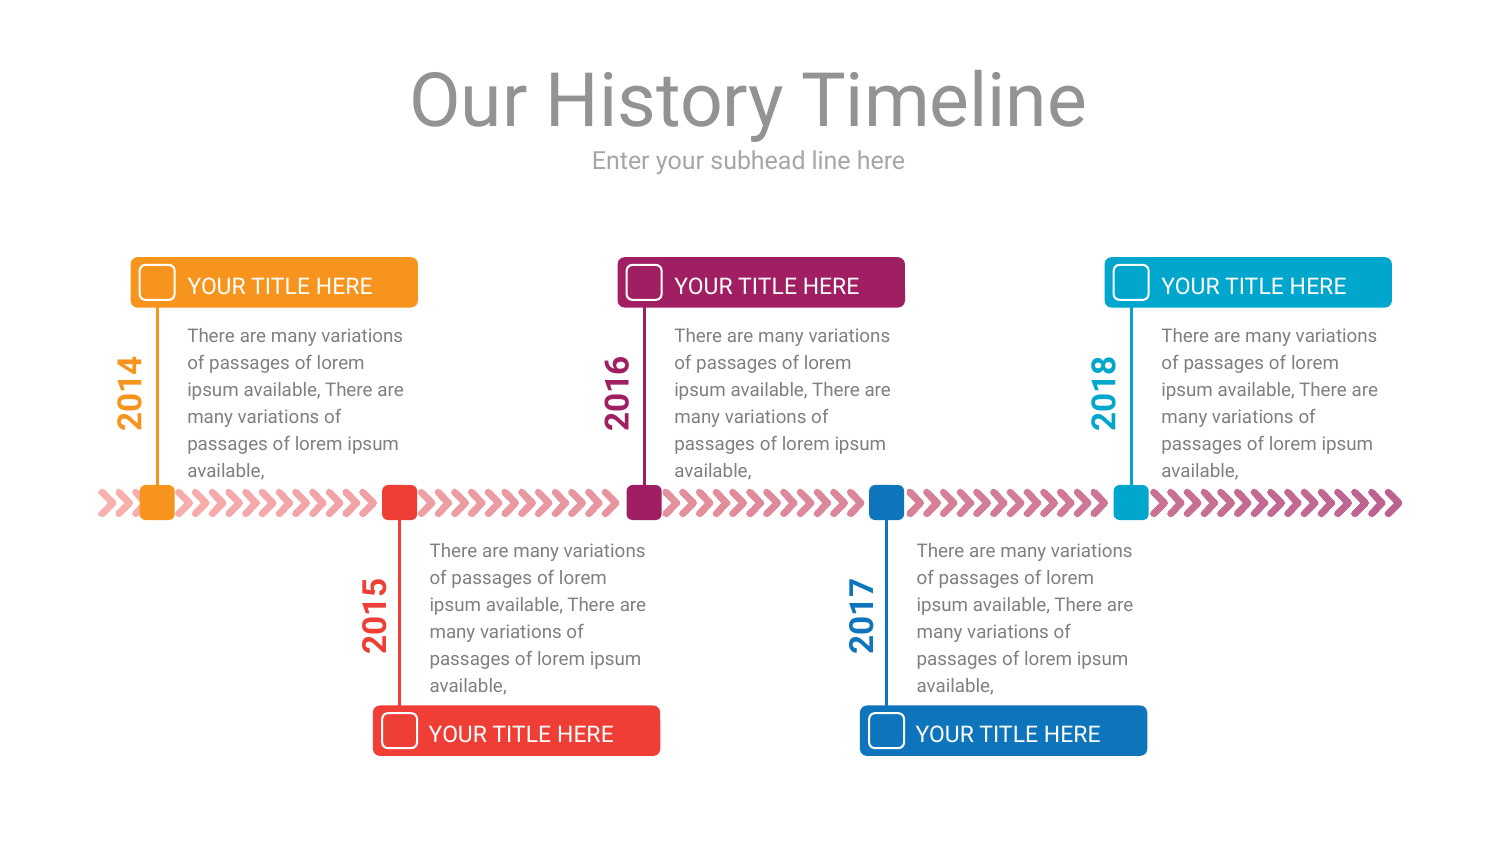

# Our History Timeline
Enter your subhead line here

YOUR TITLE HERE
YOUR TITLE HERE
YOUR TITLE HERE
There are many variations of passages of lorem ipsum available, There are many variations of passages of lorem ipsum available,
There are many variations of passages of lorem ipsum available, There are many variations of passages of lorem ipsum available,
There are many variations of passages of lorem ipsum available, There are many variations of passages of lorem ipsum available,
2014
2016
2018

There are many variations of passages of lorem ipsum available, There are many variations of passages of lorem ipsum available,
There are many variations of passages of lorem ipsum available, There are many variations of passages of lorem ipsum available,
2015
2017

YOUR TITLE HERE
YOUR TITLE HERE